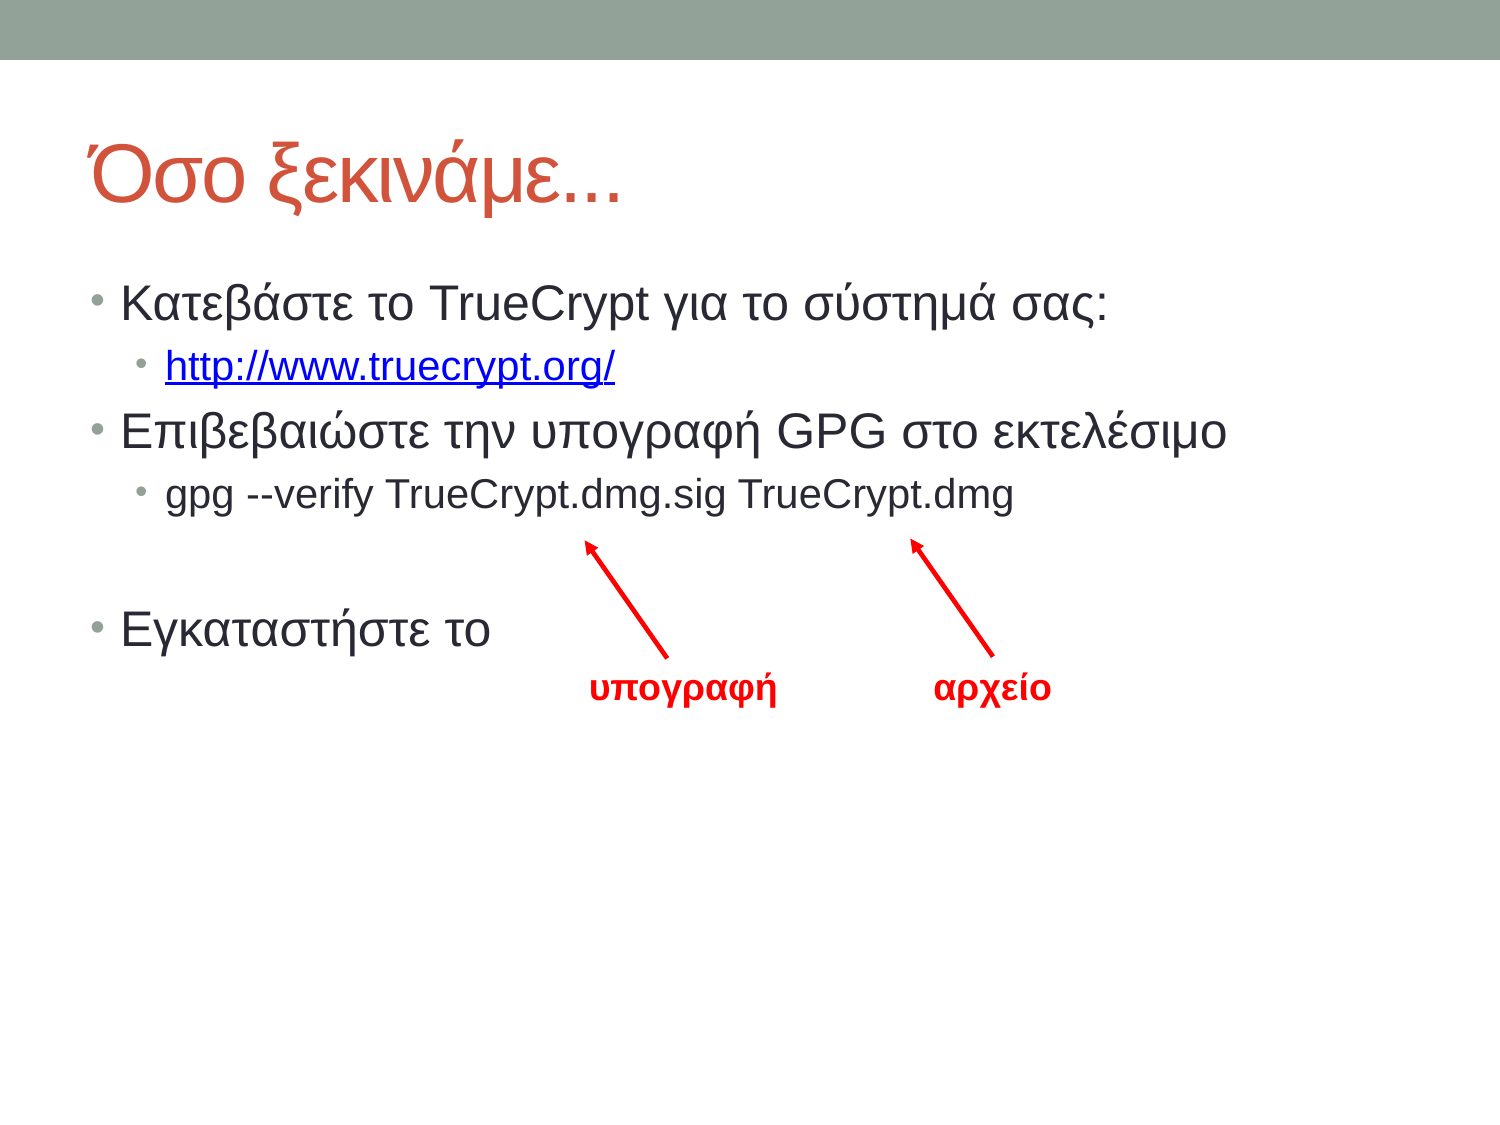

# Όσο ξεκινάμε...
Κατεβάστε το TrueCrypt για το σύστημά σας:
http://www.truecrypt.org/
Επιβεβαιώστε την υπογραφή GPG στο εκτελέσιμο
gpg --verify TrueCrypt.dmg.sig TrueCrypt.dmg

Εγκαταστήστε το
υπογραφή
αρχείο